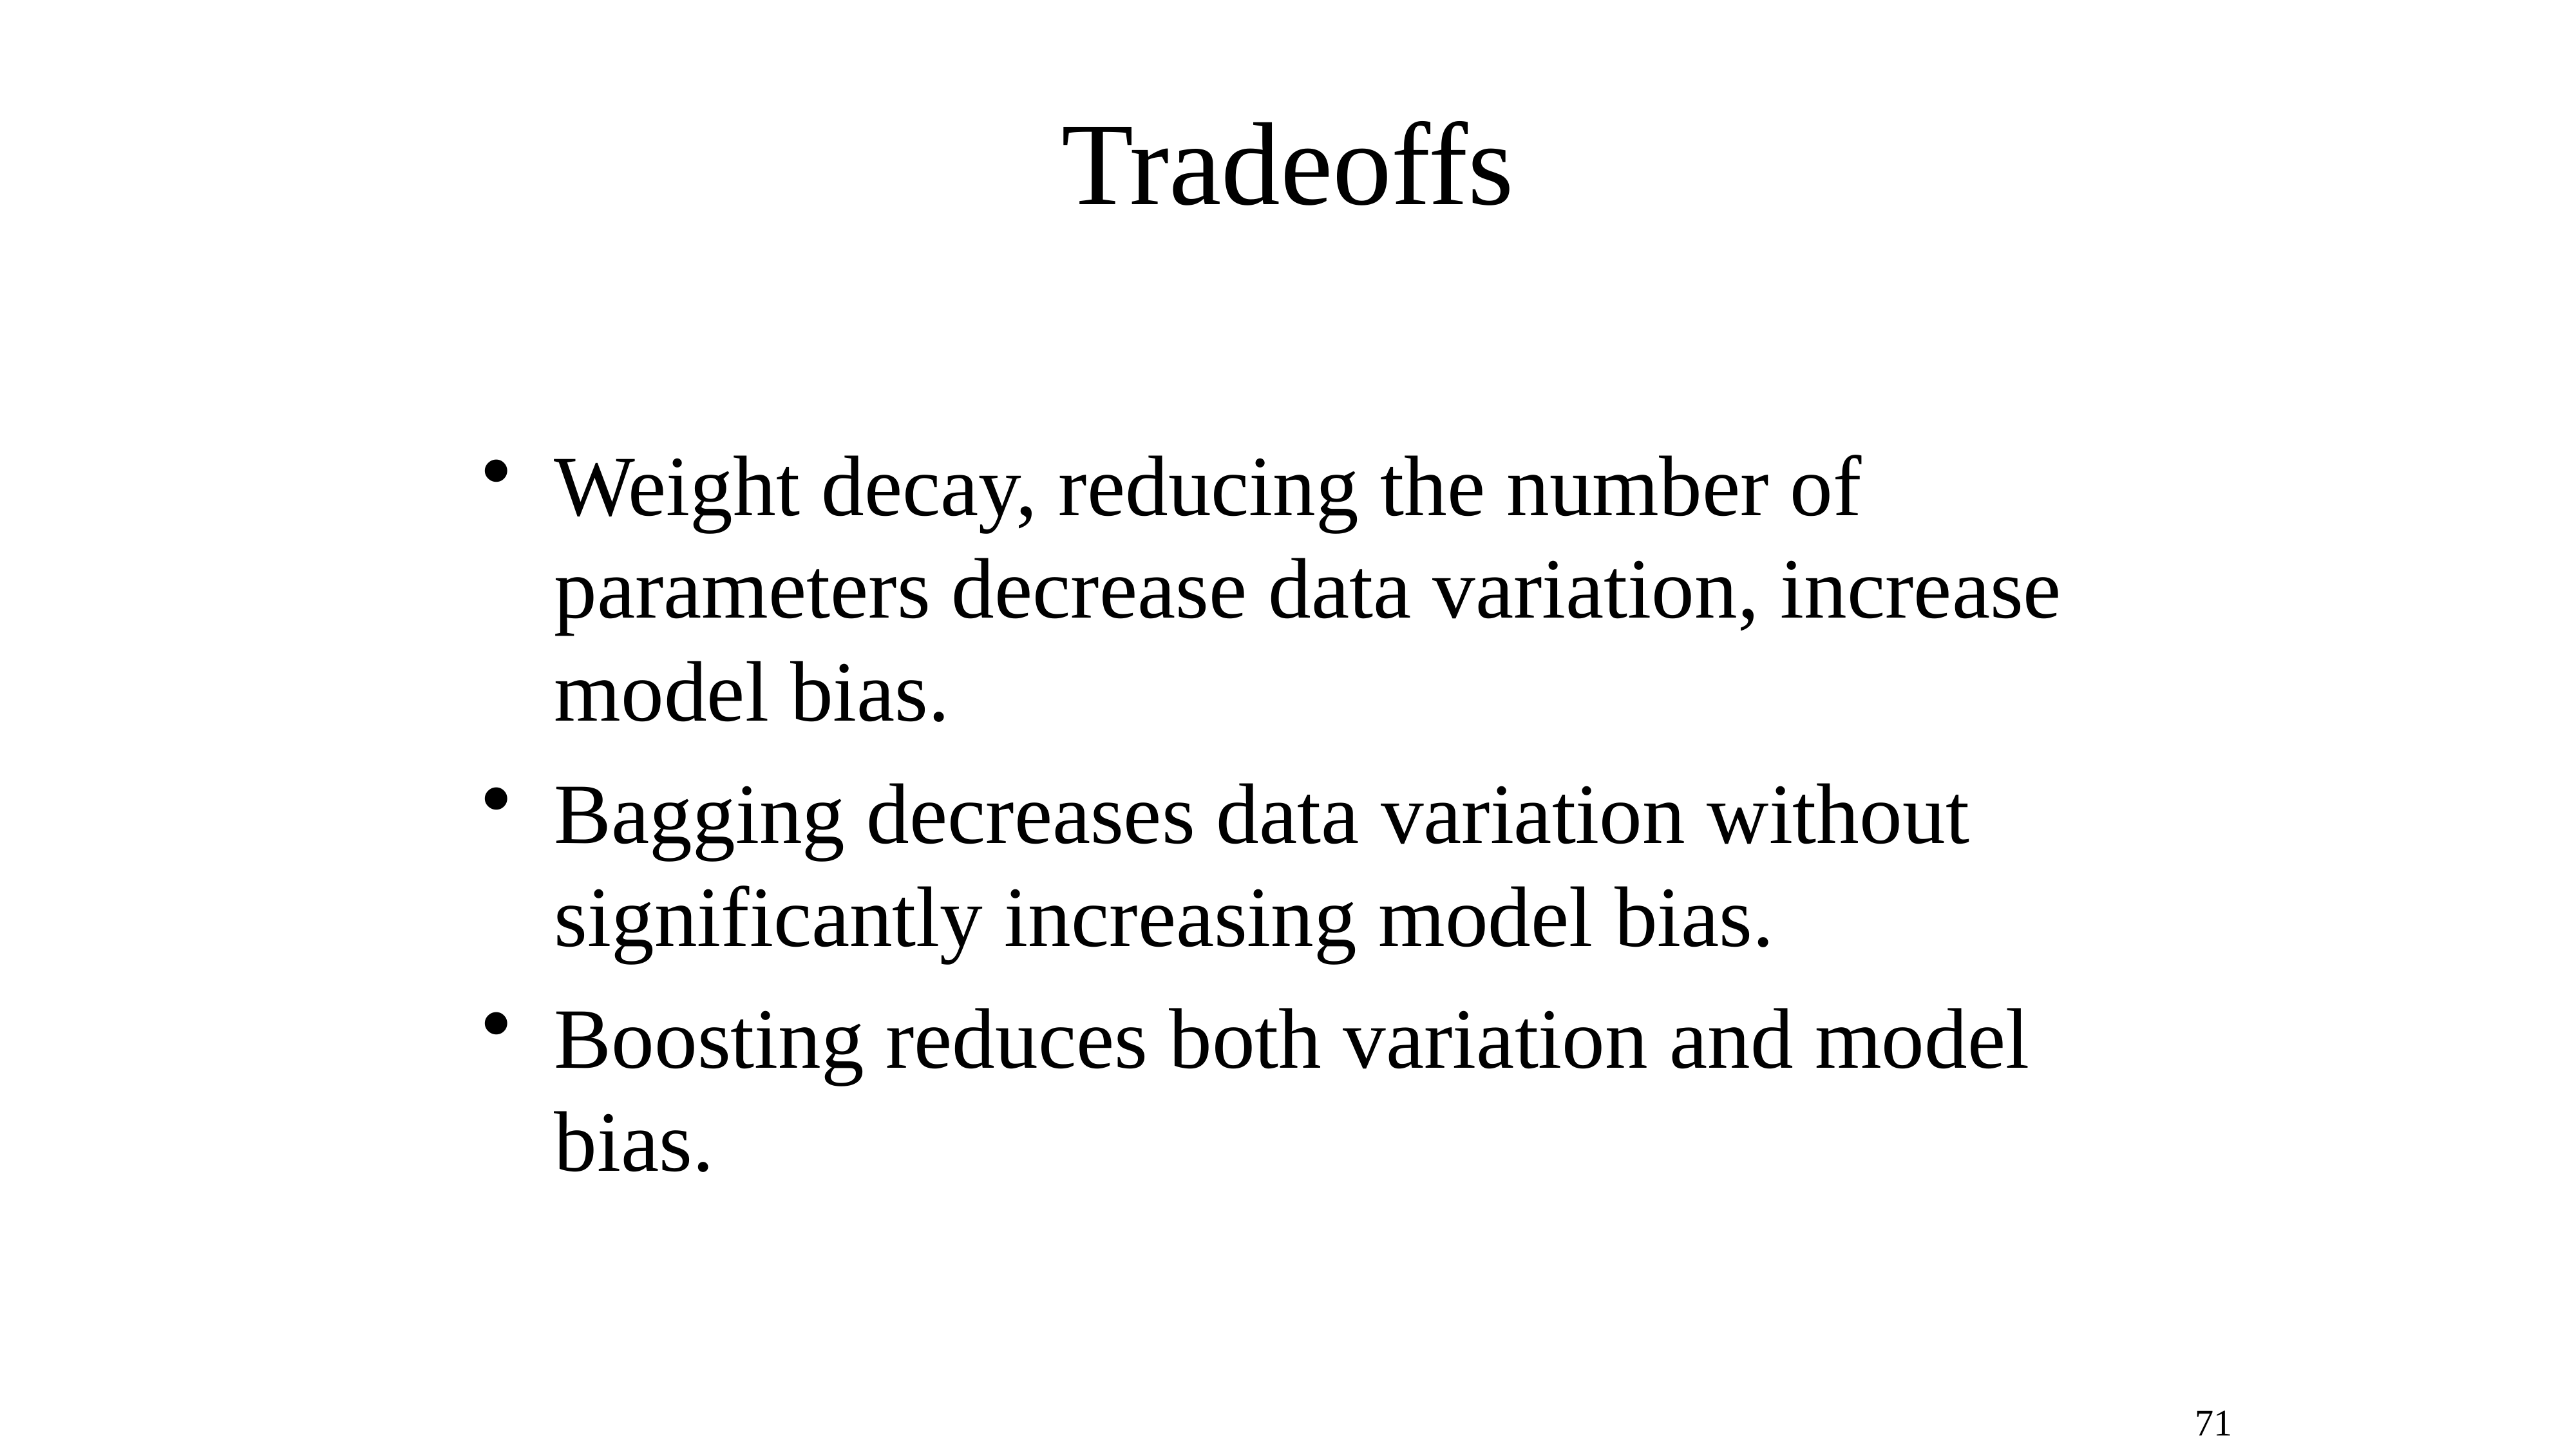

# Tradeoffs
Weight decay, reducing the number of parameters decrease data variation, increase model bias.
Bagging decreases data variation without significantly increasing model bias.
Boosting reduces both variation and model bias.
71